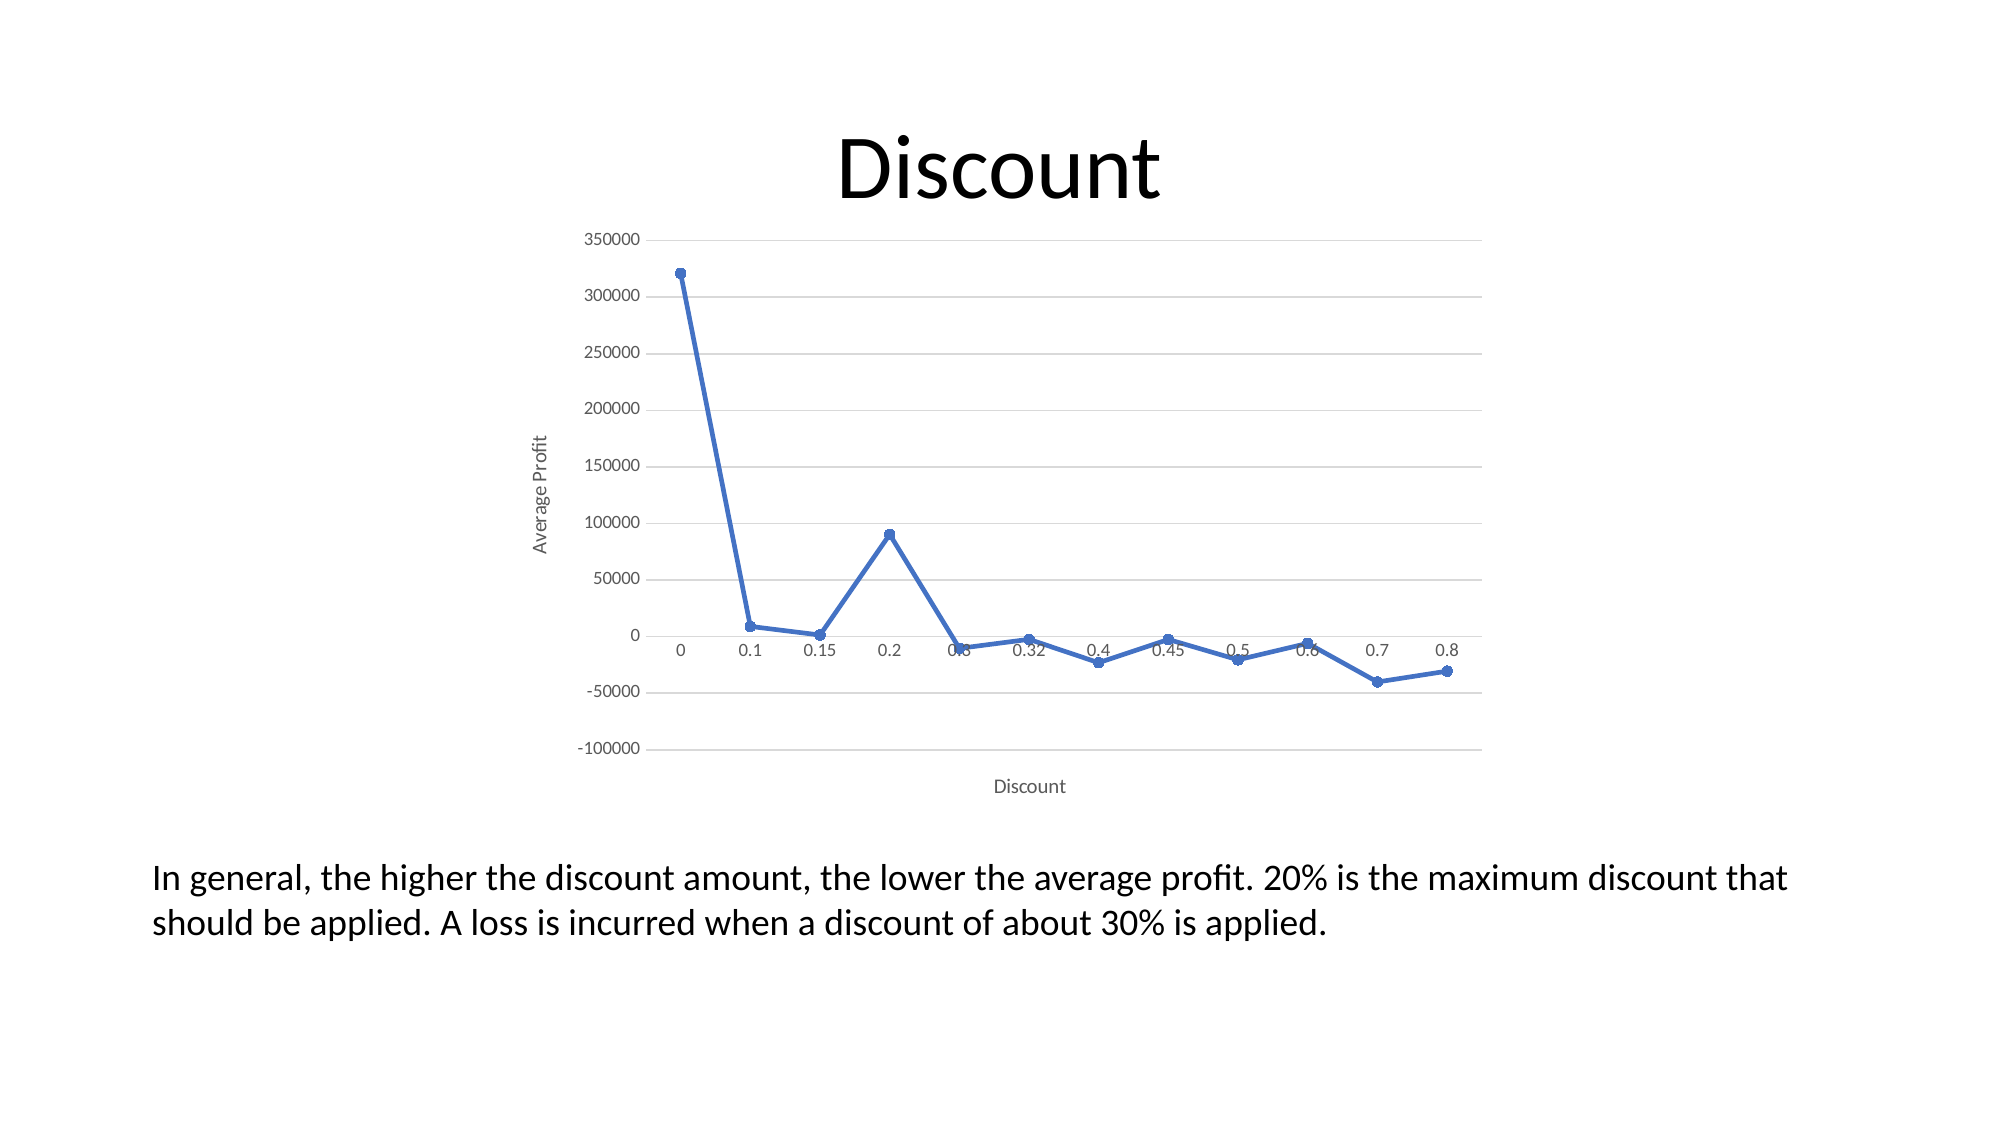

# Discount

### Chart

| Category | Total |
|---|---|
| 0 | 320987.6031999998 |
| 0.1 | 9029.176999999998 |
| 0.15 | 1418.9915 |
| 0.2 | 90337.30600000004 |
| 0.3 | -10369.277399999997 |
| 0.32 | -2391.1377000000007 |
| 0.4 | -23057.05040000001 |
| 0.45 | -2493.1111 |
| 0.5 | -20506.428099999997 |
| 0.6 | -5944.655200000002 |
| 0.7 | -40075.356899999955 |
| 0.8 | -30539.039199999985 |
In general, the higher the discount amount, the lower the average profit. 20% is the maximum discount that should be applied. A loss is incurred when a discount of about 30% is applied.